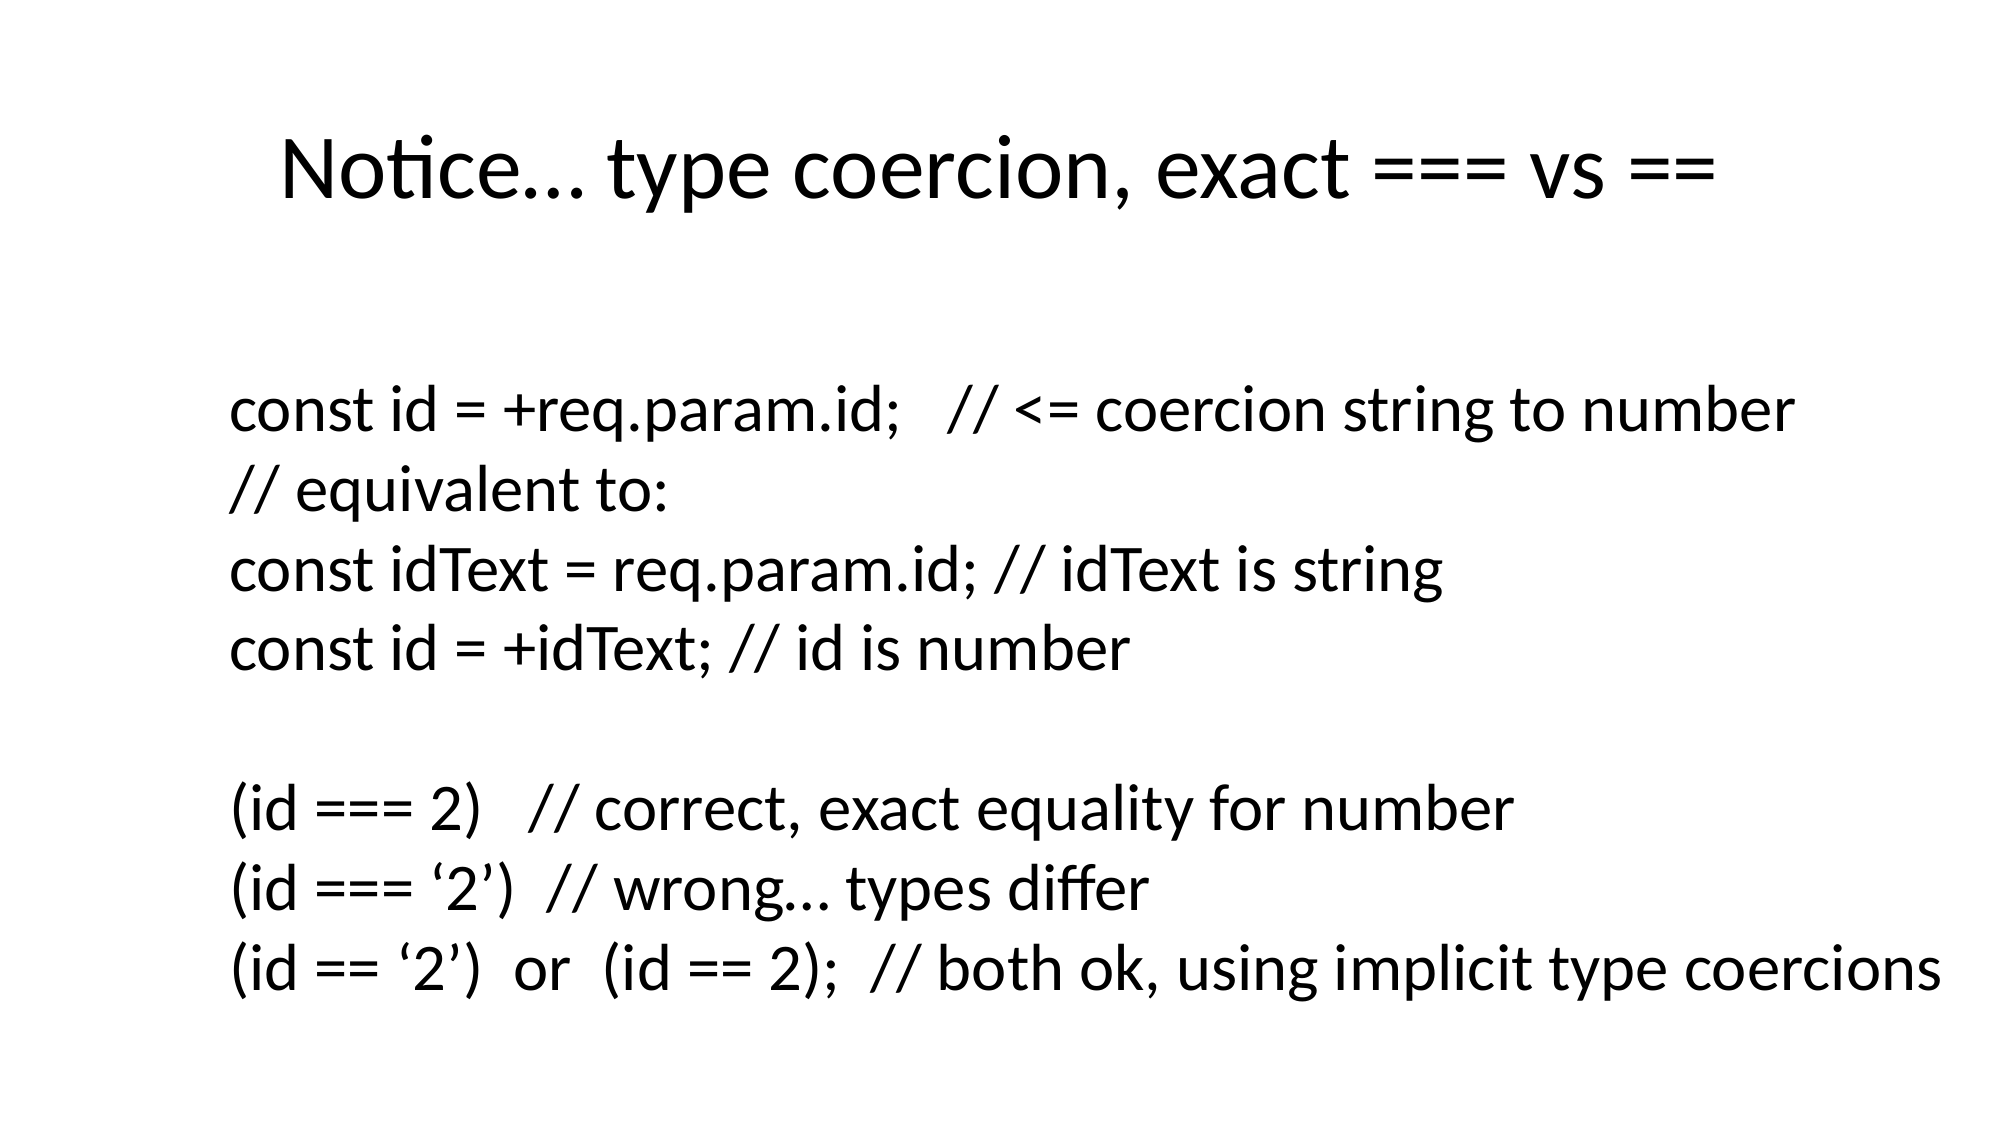

# Notice… type coercion, exact === vs ==
const id = +req.param.id;   // <= coercion string to number
// equivalent to:
const idText = req.param.id; // idText is string
const id = +idText; // id is number

(id === 2)   // correct, exact equality for number
(id === ‘2’)  // wrong… types differ
(id == ‘2’)  or  (id == 2);  // both ok, using implicit type coercions